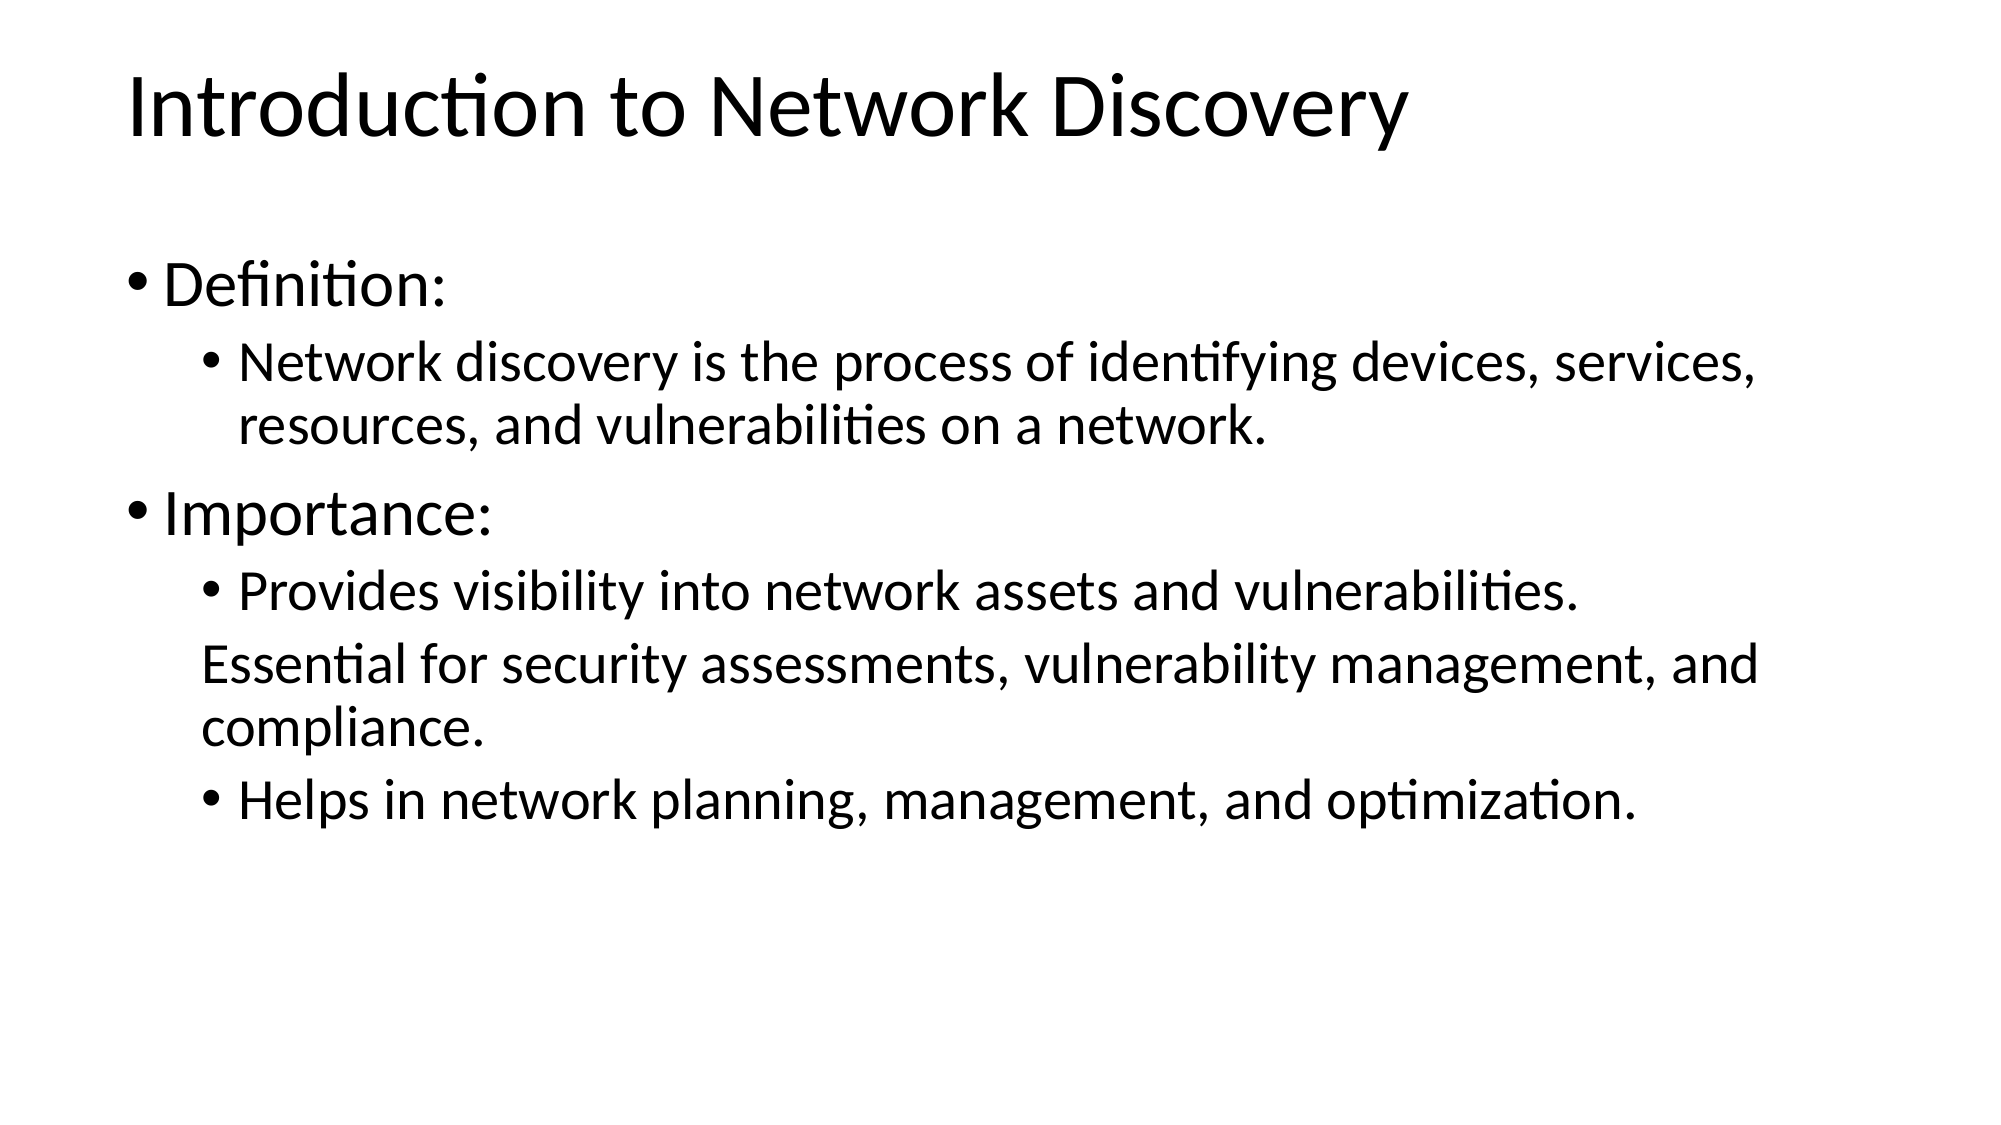

# Introduction to Network Discovery
Definition:
Network discovery is the process of identifying devices, services, resources, and vulnerabilities on a network.
Importance:
Provides visibility into network assets and vulnerabilities.
Essential for security assessments, vulnerability management, and compliance.
Helps in network planning, management, and optimization.